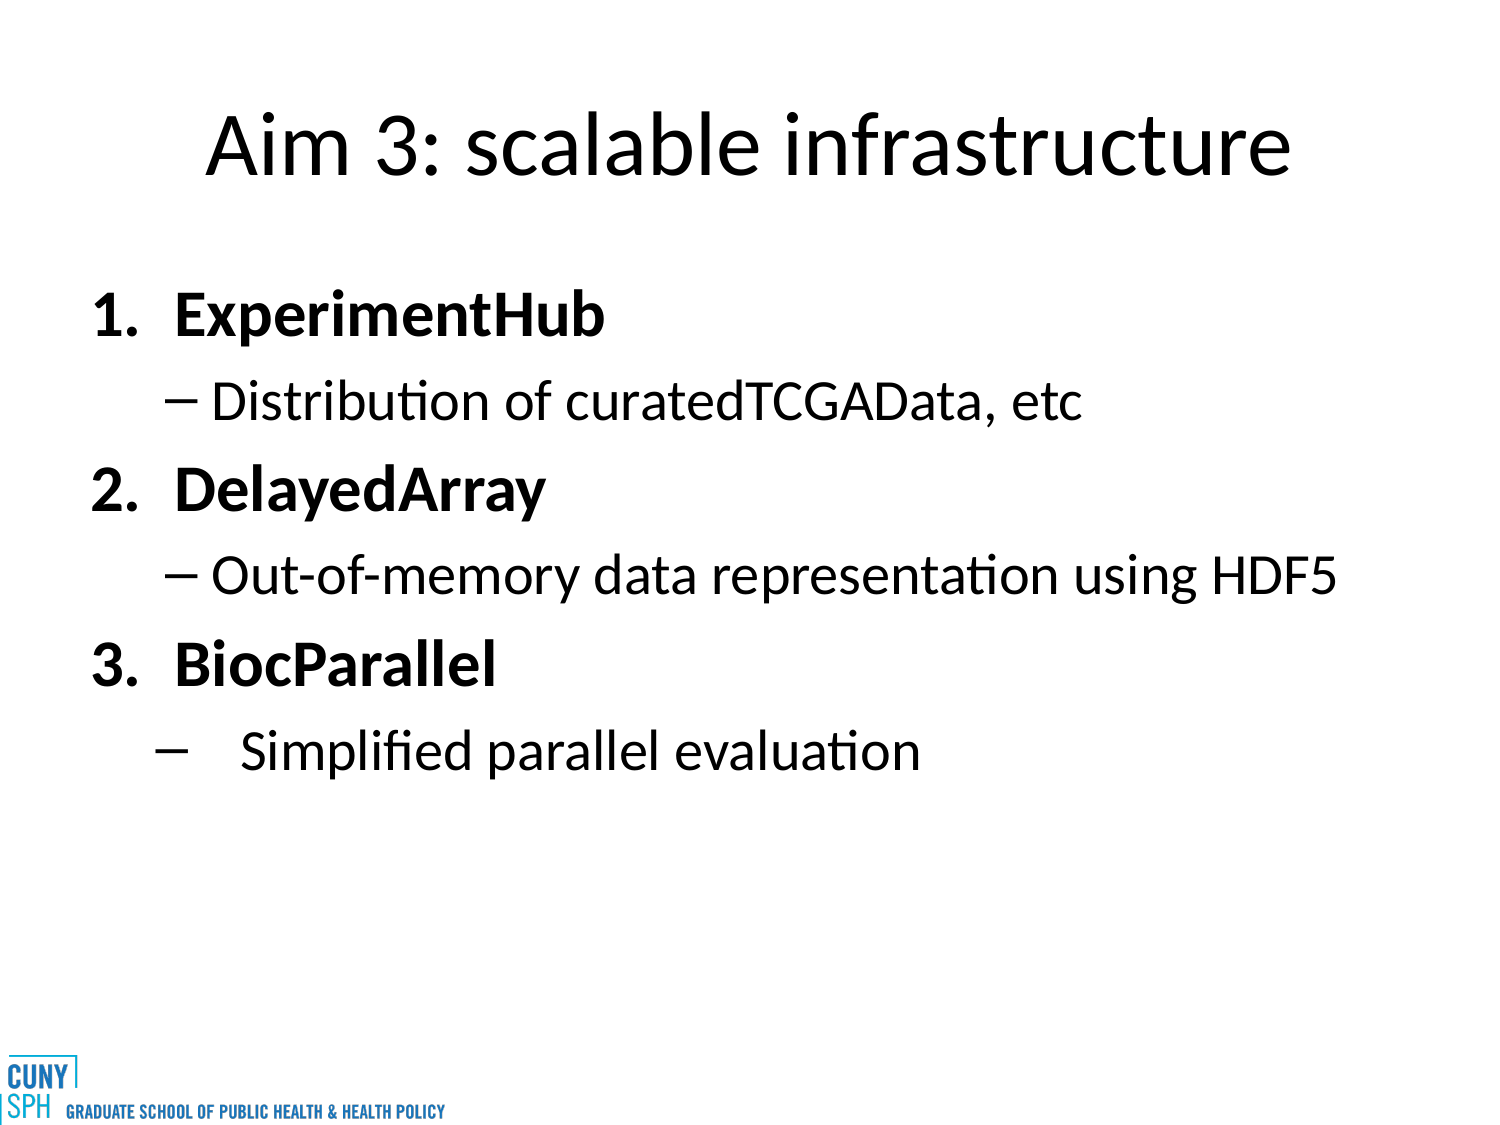

# Aim 3: scalable infrastructure
ExperimentHub
Distribution of curatedTCGAData, etc
DelayedArray
Out-of-memory data representation using HDF5
BiocParallel
Simplified parallel evaluation